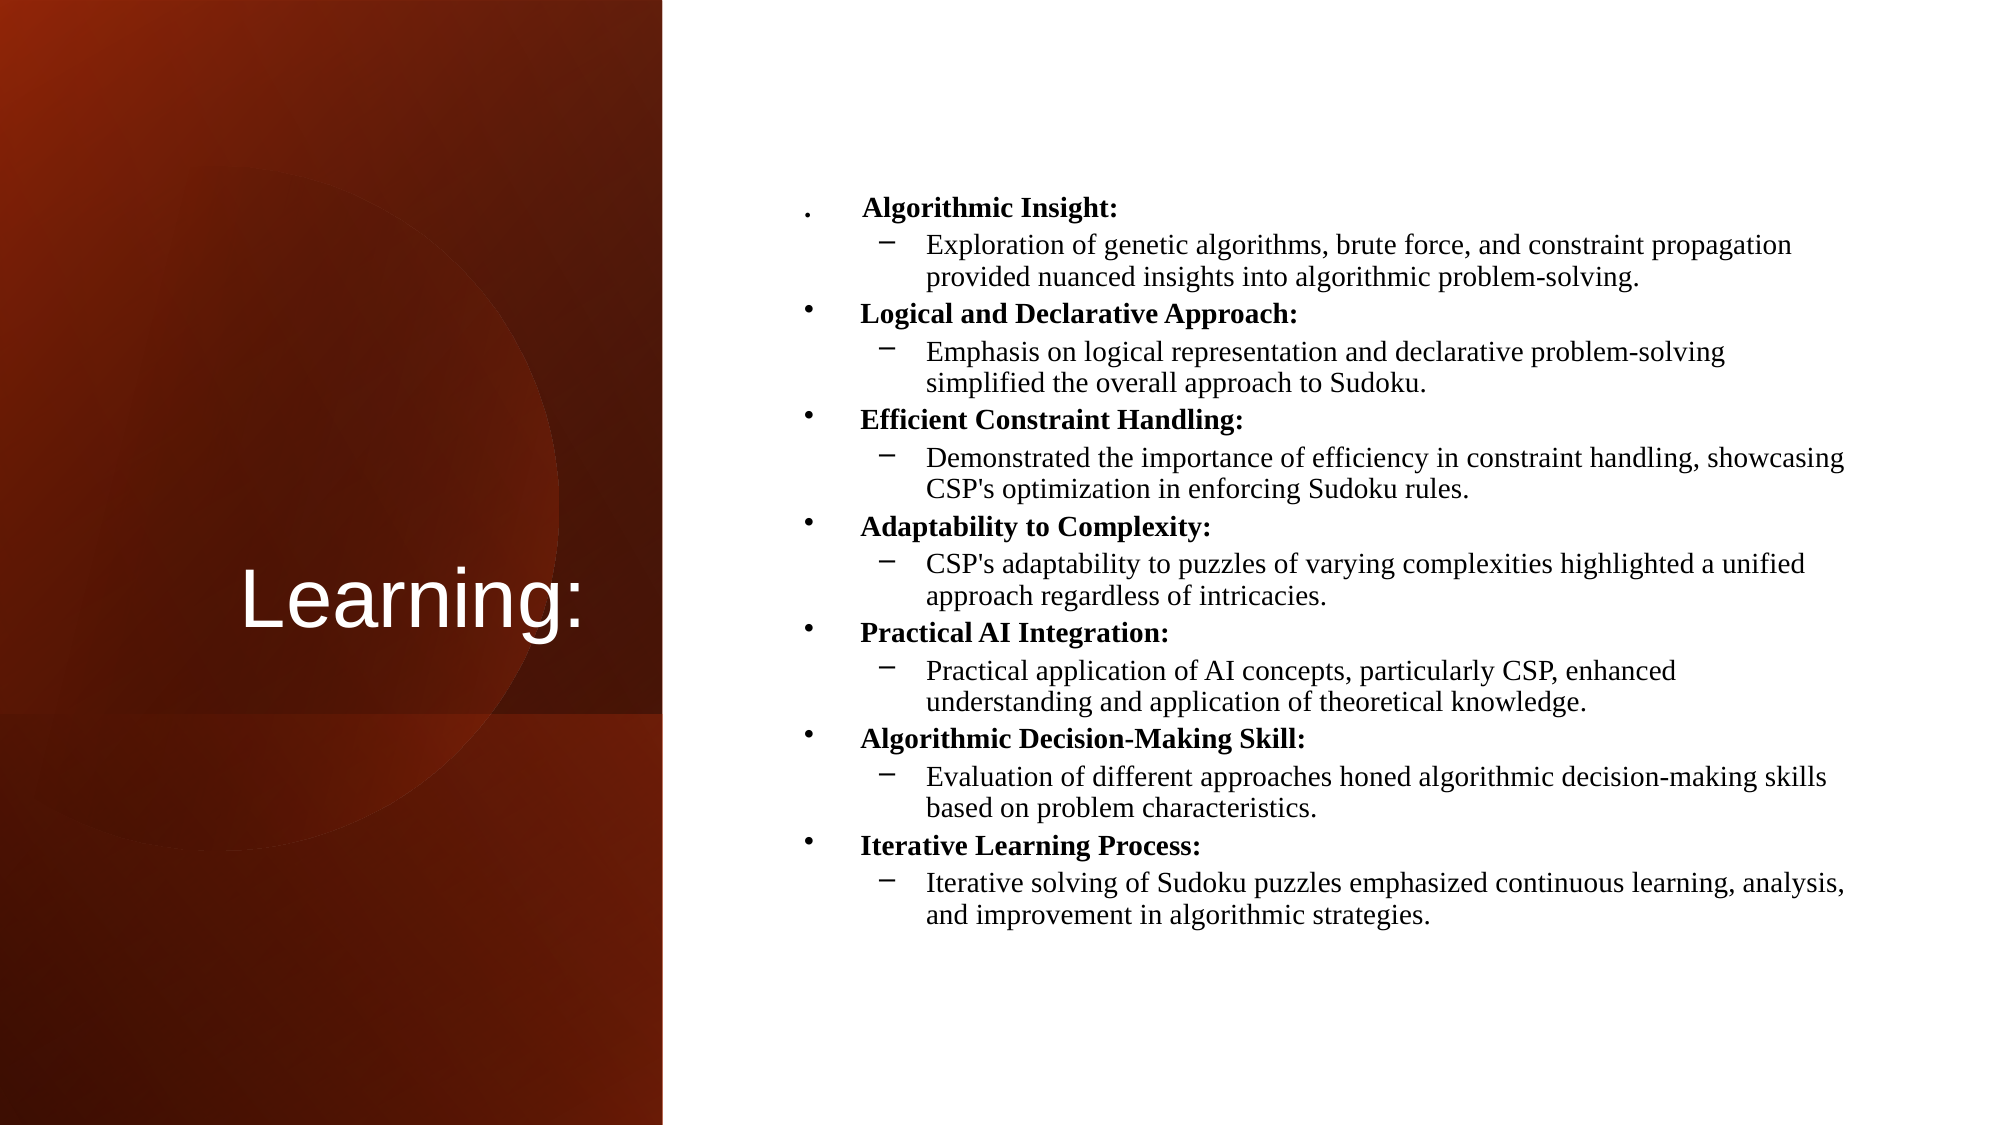

# Learning:
.       Algorithmic Insight:
Exploration of genetic algorithms, brute force, and constraint propagation provided nuanced insights into algorithmic problem-solving.
Logical and Declarative Approach:
Emphasis on logical representation and declarative problem-solving simplified the overall approach to Sudoku.
Efficient Constraint Handling:
Demonstrated the importance of efficiency in constraint handling, showcasing CSP's optimization in enforcing Sudoku rules.
Adaptability to Complexity:
CSP's adaptability to puzzles of varying complexities highlighted a unified approach regardless of intricacies.
Practical AI Integration:
Practical application of AI concepts, particularly CSP, enhanced understanding and application of theoretical knowledge.
Algorithmic Decision-Making Skill:
Evaluation of different approaches honed algorithmic decision-making skills based on problem characteristics.
Iterative Learning Process:
Iterative solving of Sudoku puzzles emphasized continuous learning, analysis, and improvement in algorithmic strategies.